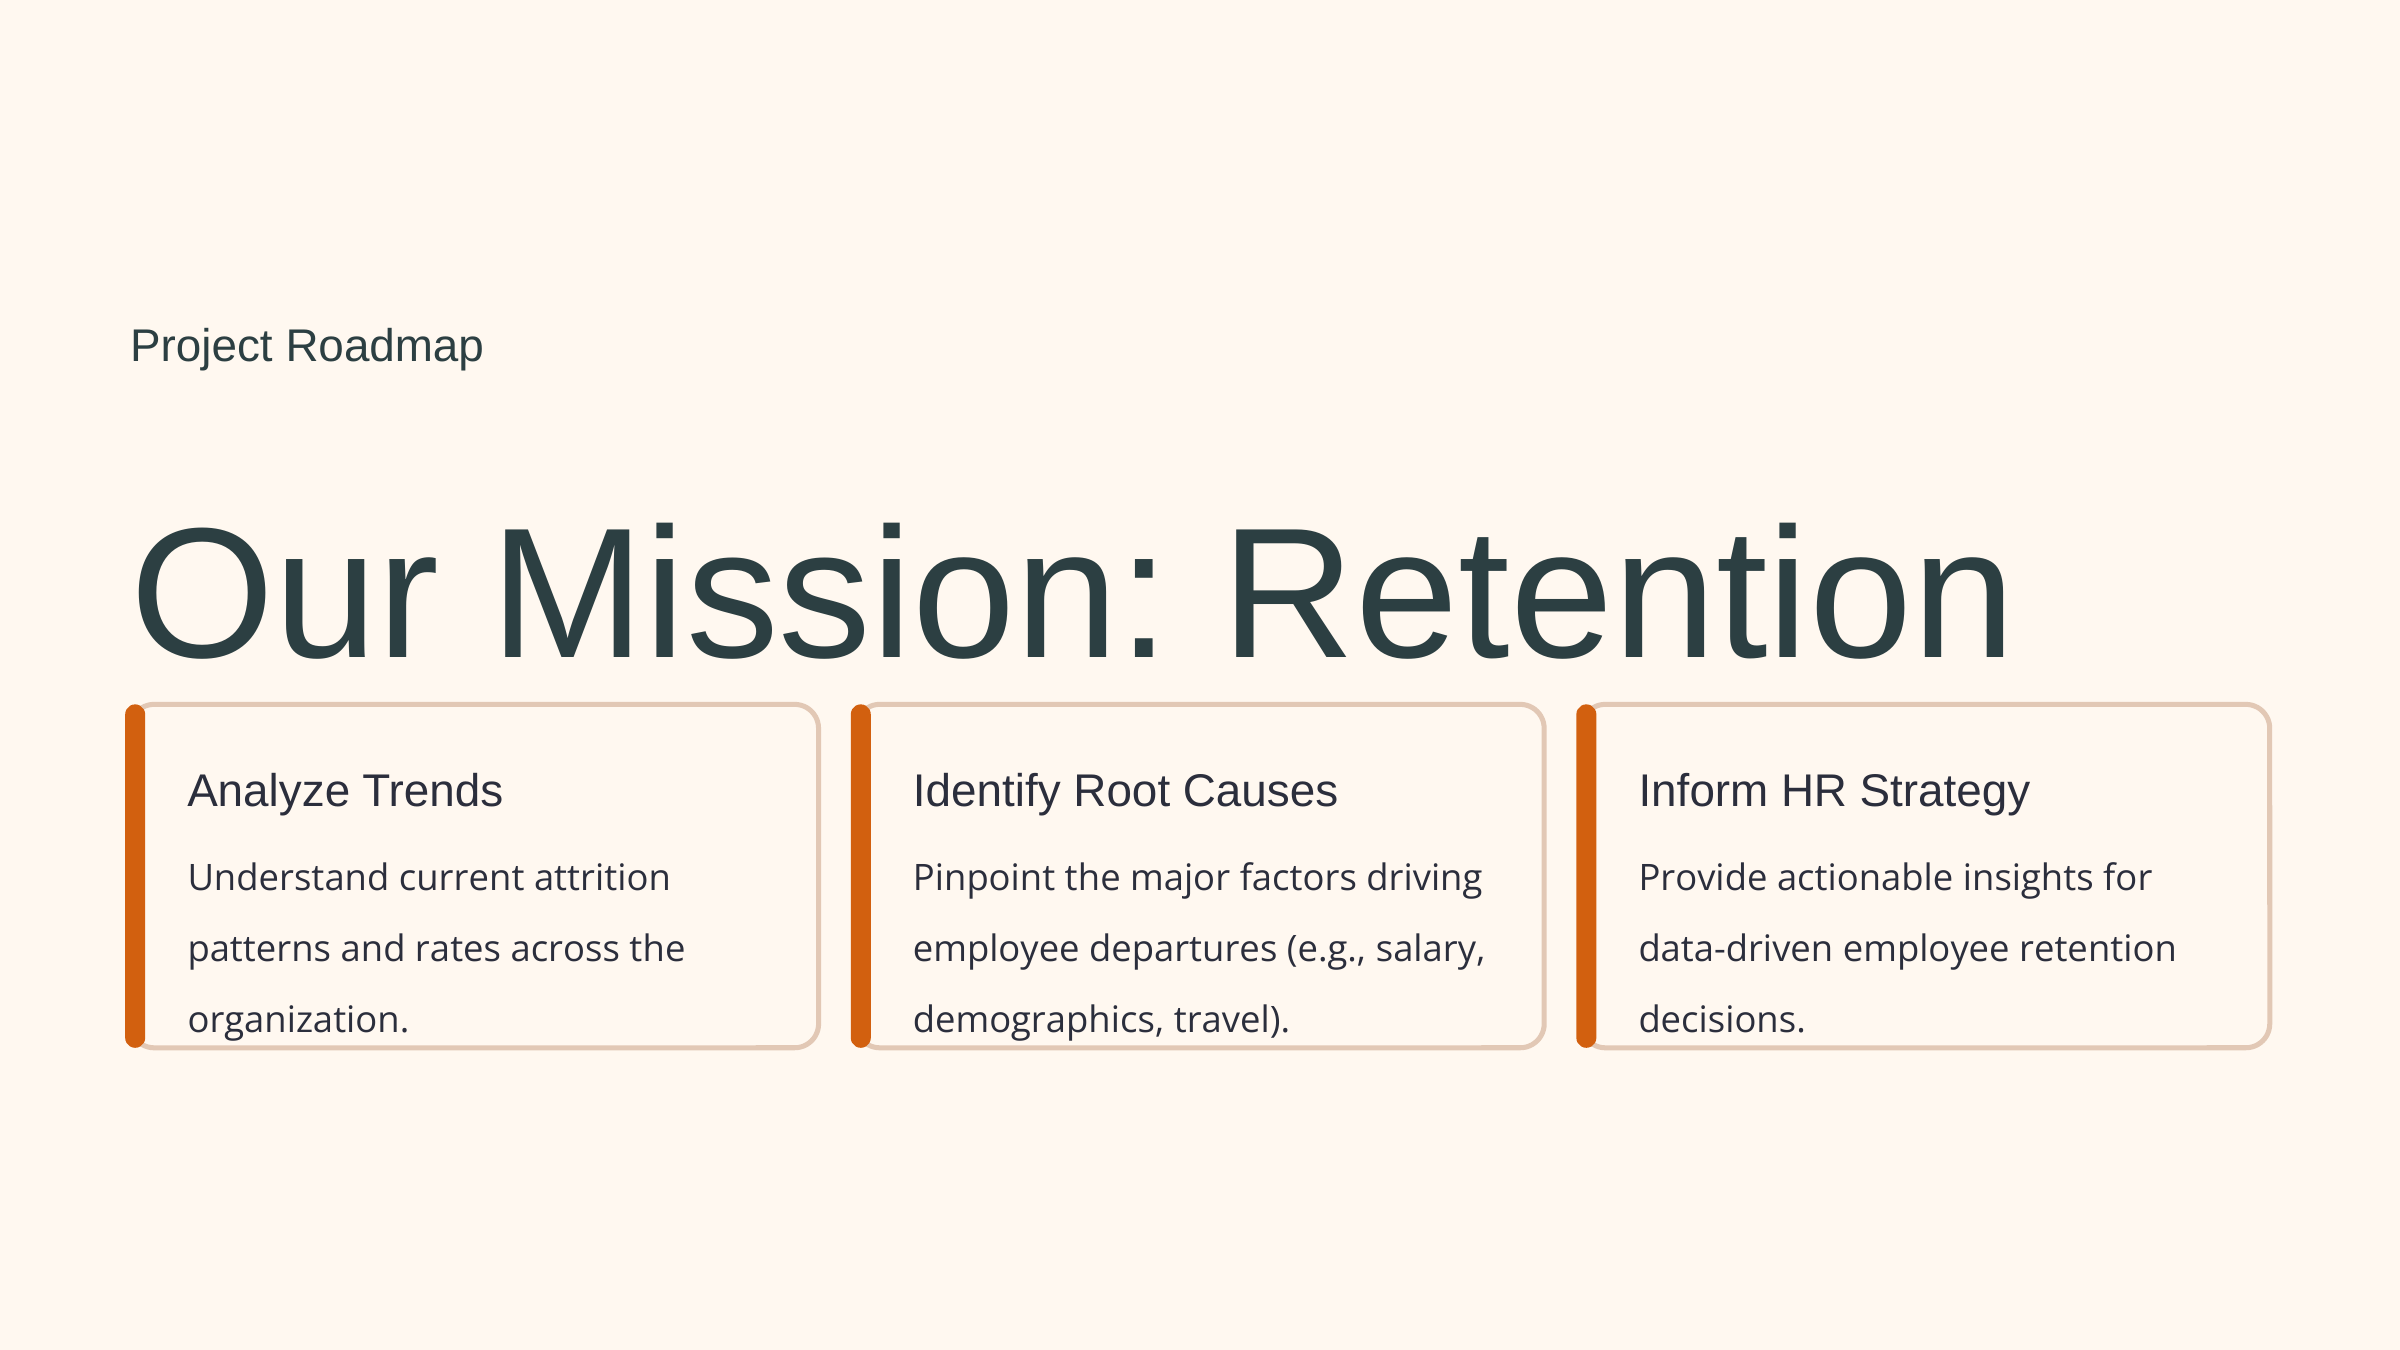

Project Roadmap
Our Mission: Retention

Analyze Trends
Identify Root Causes
Inform HR Strategy
Understand current attrition patterns and rates across the organization.
Pinpoint the major factors driving employee departures (e.g., salary, demographics, travel).
Provide actionable insights for data-driven employee retention decisions.